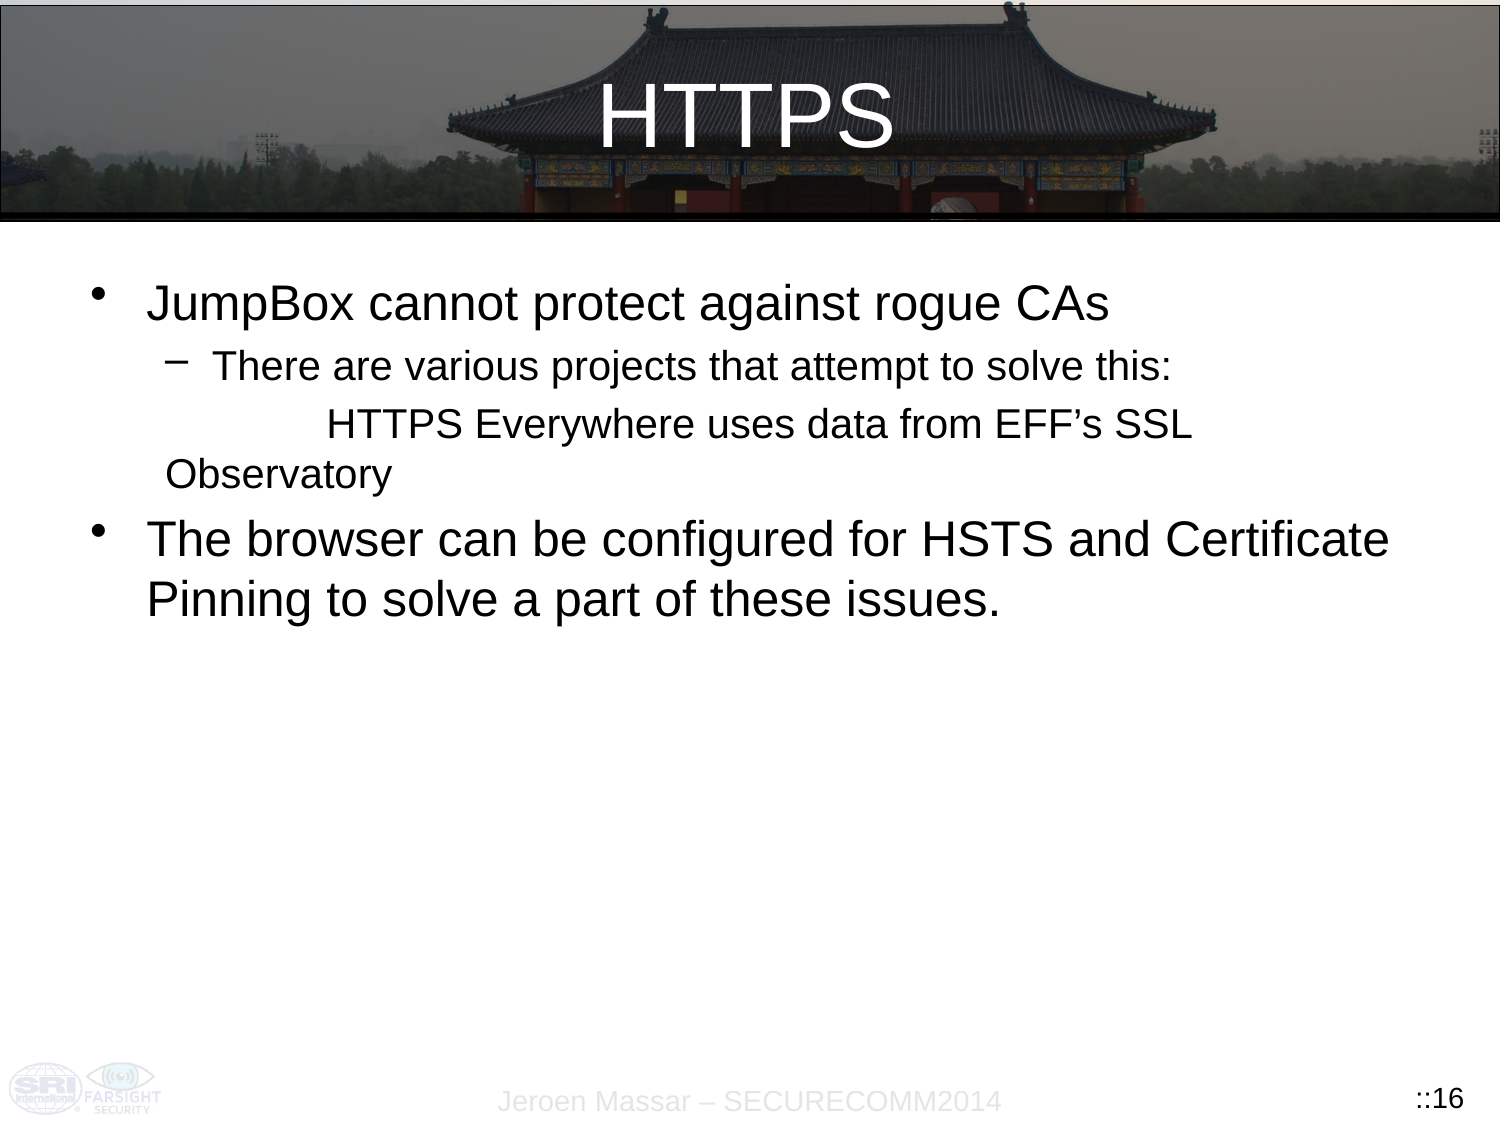

# HTTPS
JumpBox cannot protect against rogue CAs
There are various projects that attempt to solve this:
	 HTTPS Everywhere uses data from EFF’s SSL Observatory
The browser can be configured for HSTS and Certificate Pinning to solve a part of these issues.